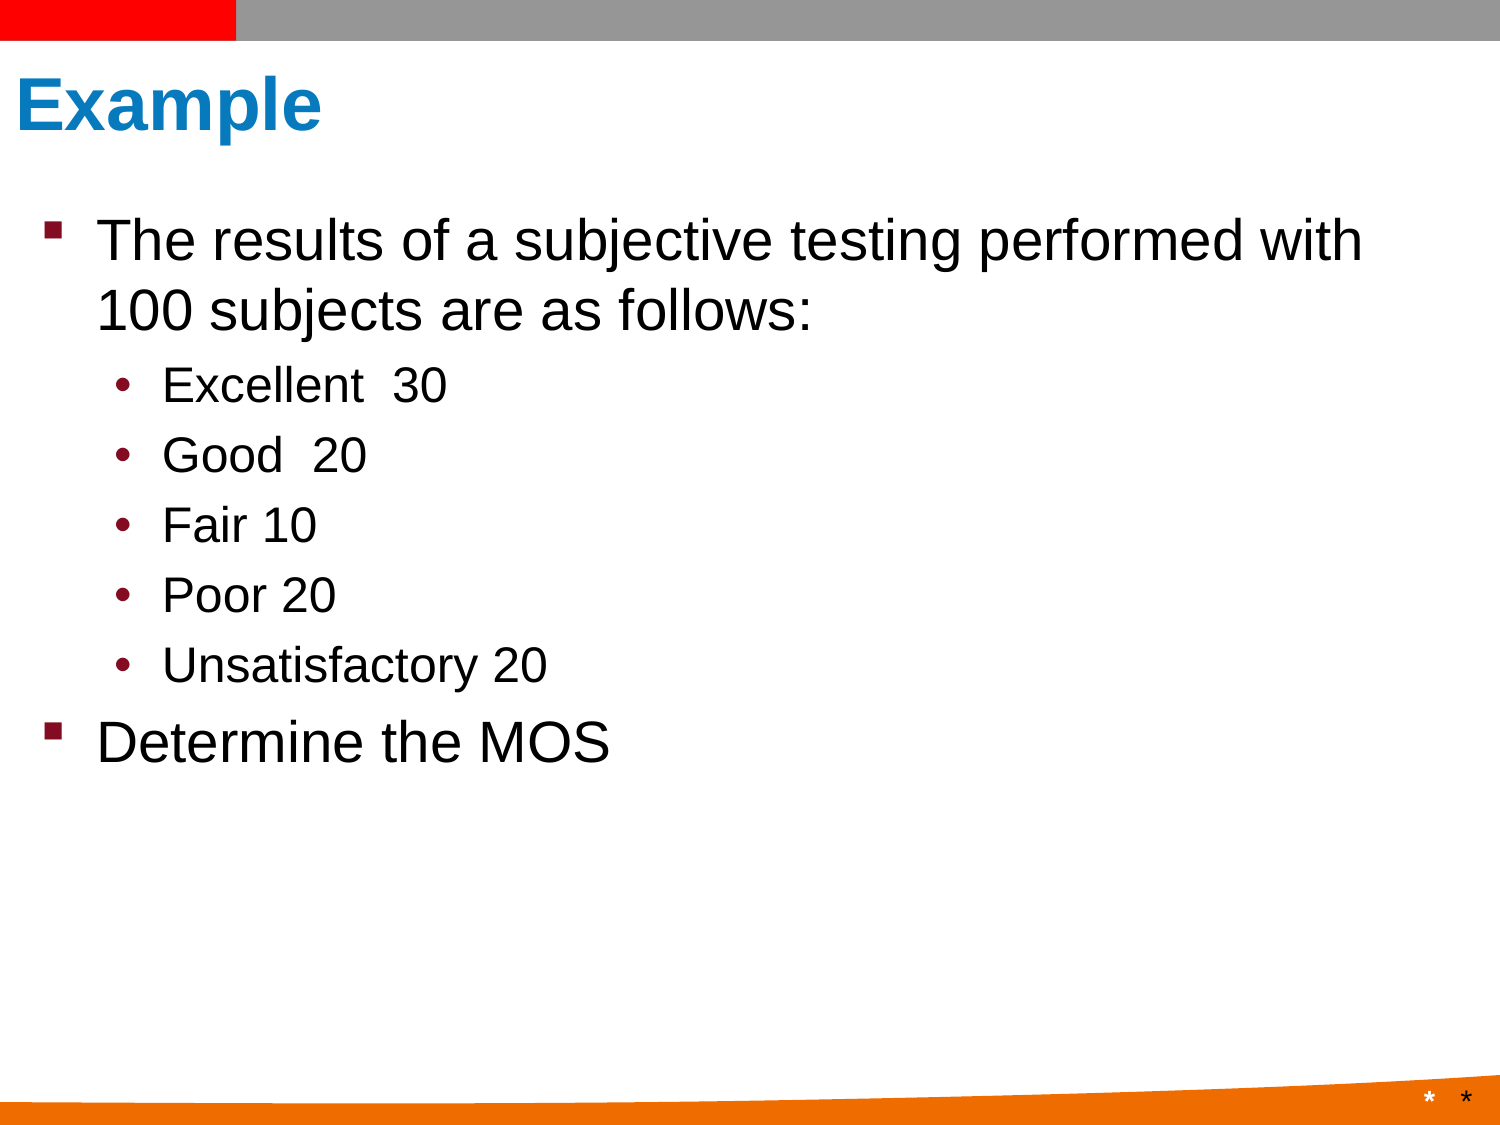

# Example
The results of a subjective testing performed with 100 subjects are as follows:
Excellent  30
Good  20
Fair 10
Poor 20
Unsatisfactory 20
Determine the MOS
*